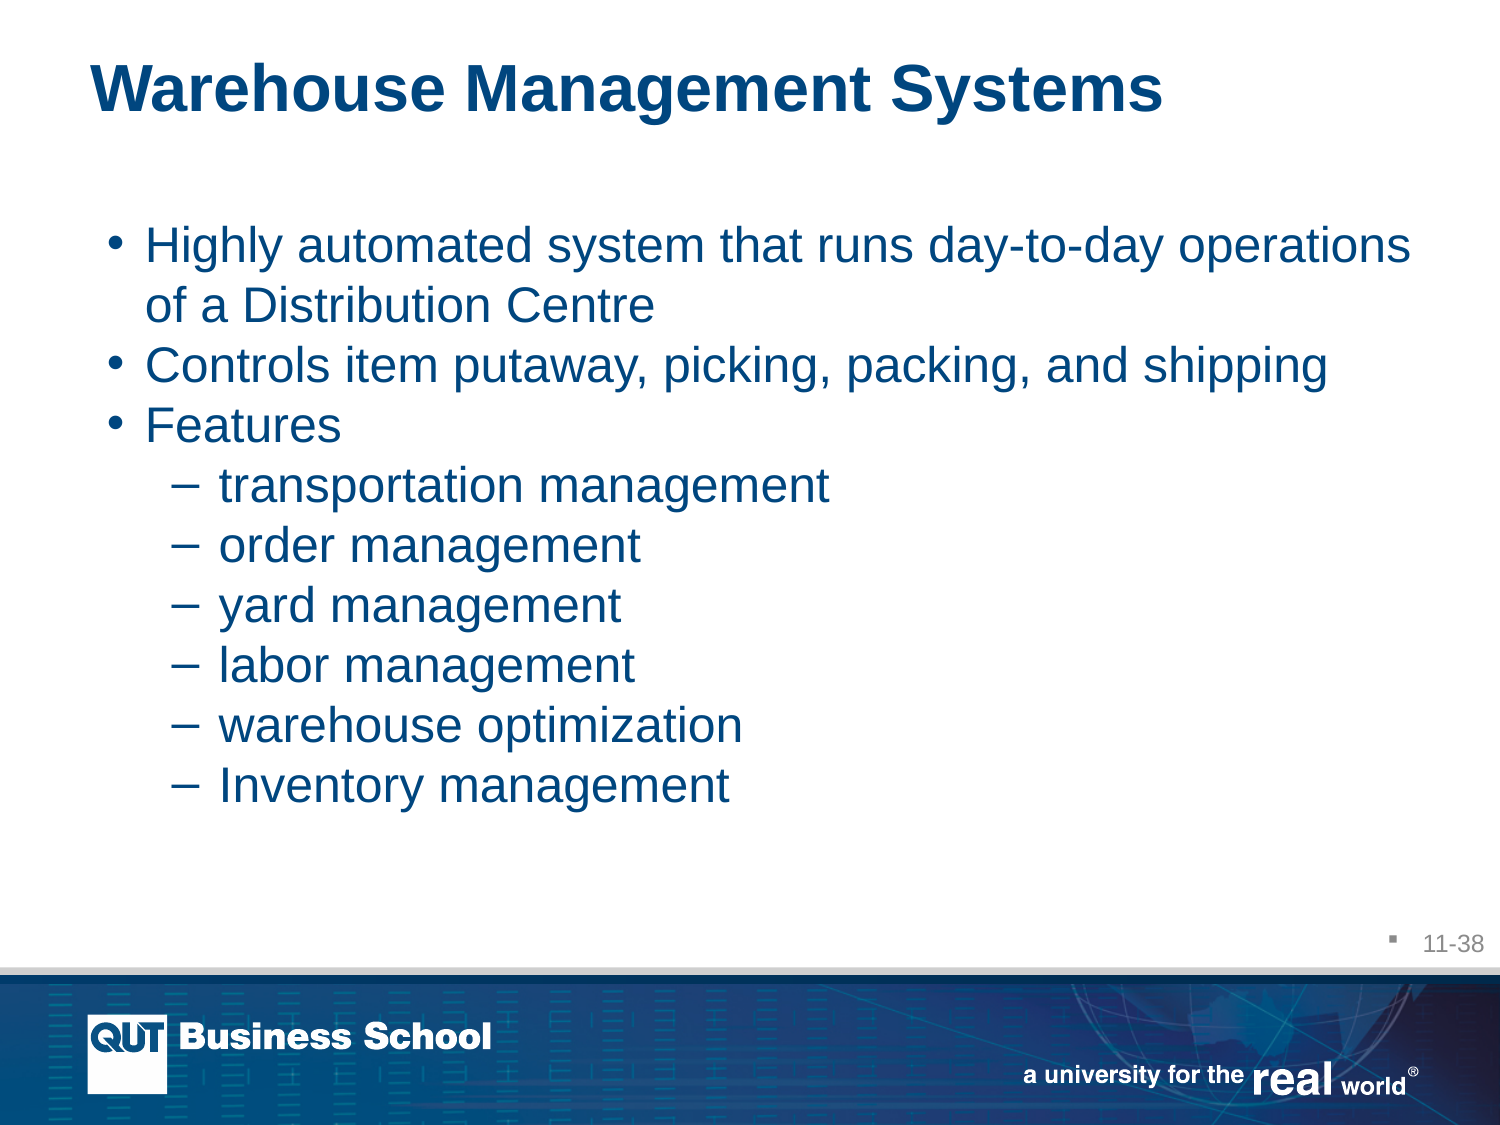

# Warehouse Management Systems
Highly automated system that runs day-to-day operations of a Distribution Centre
Controls item putaway, picking, packing, and shipping
Features
transportation management
order management
yard management
labor management
warehouse optimization
Inventory management

11-38